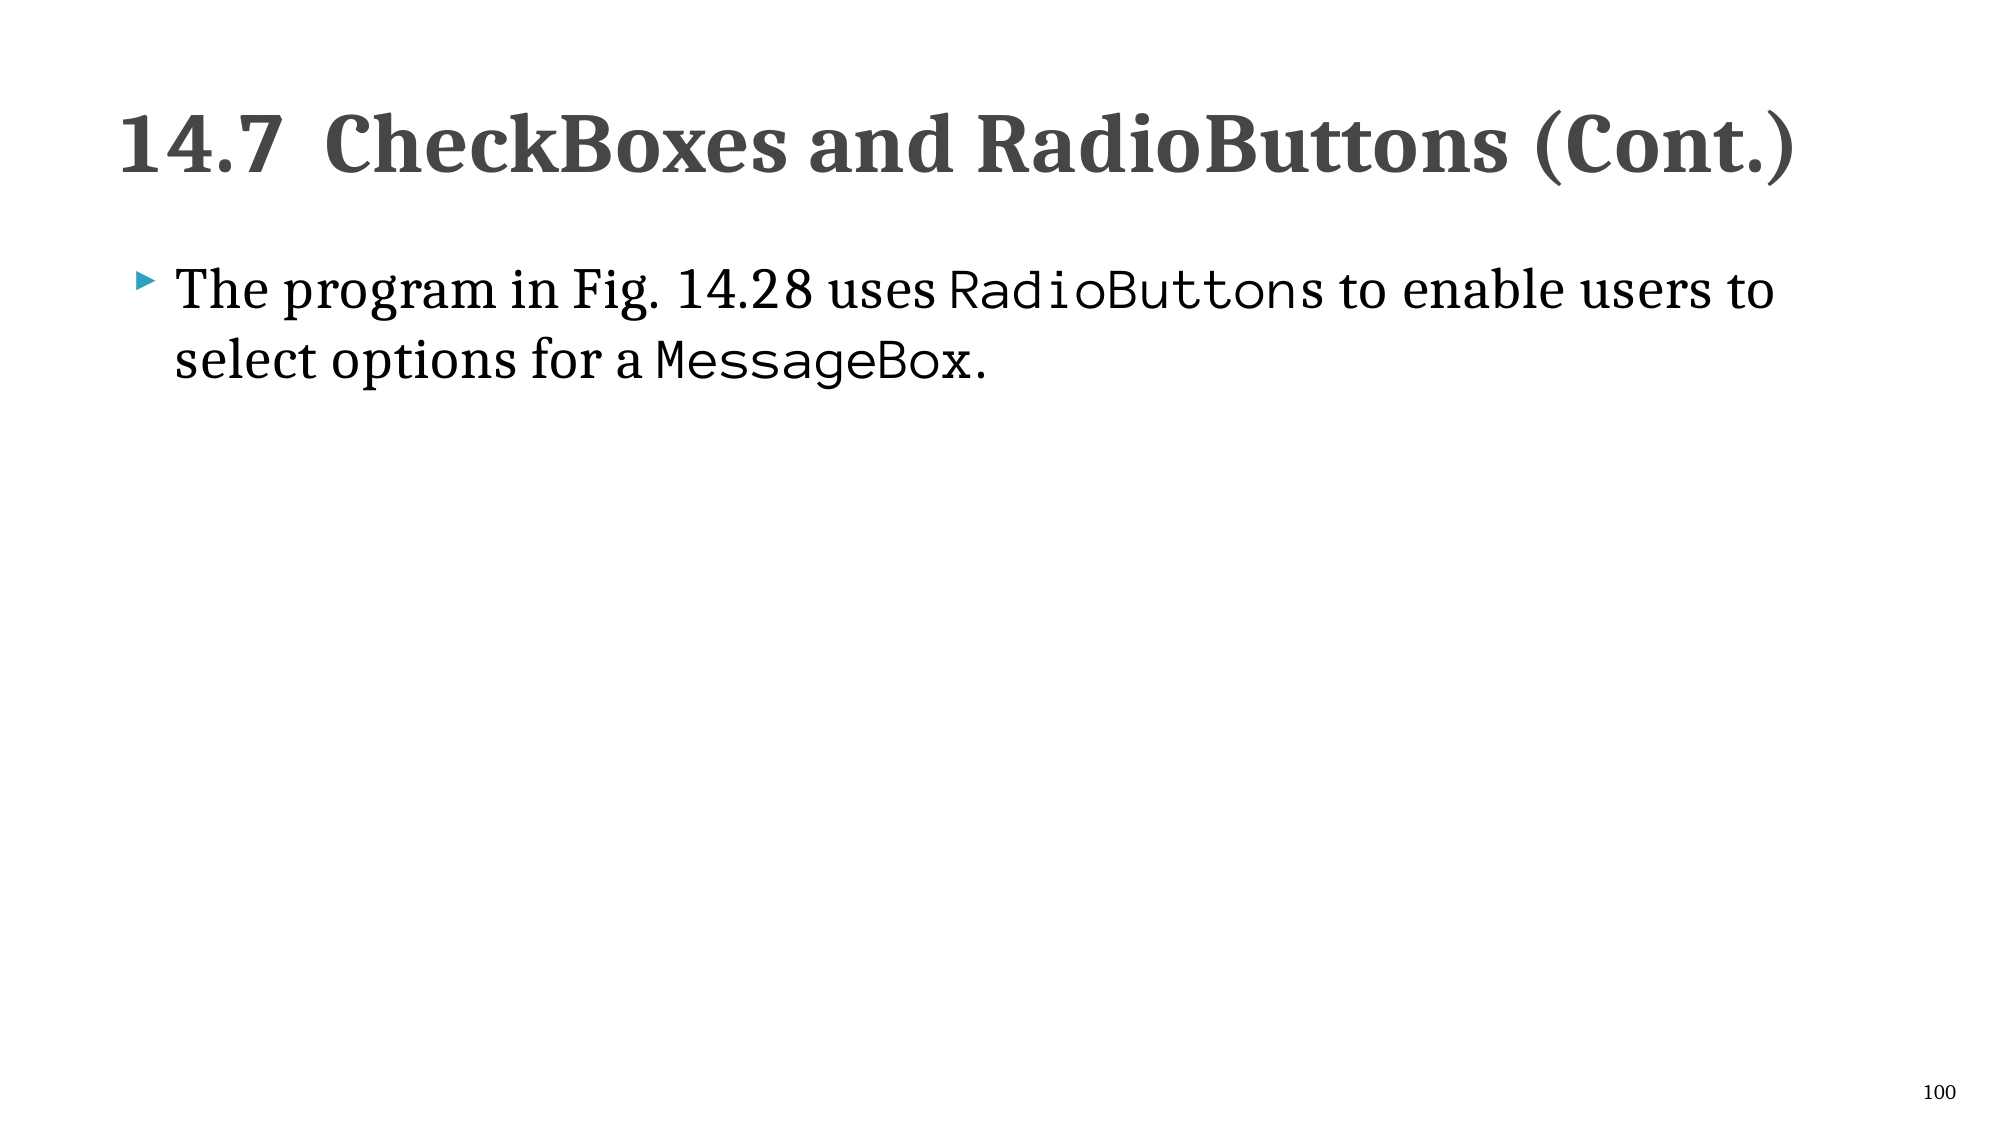

# 14.7  CheckBoxes and RadioButtons (Cont.)
The program in Fig. 14.28 uses RadioButtons to enable users to select options for a MessageBox.

100